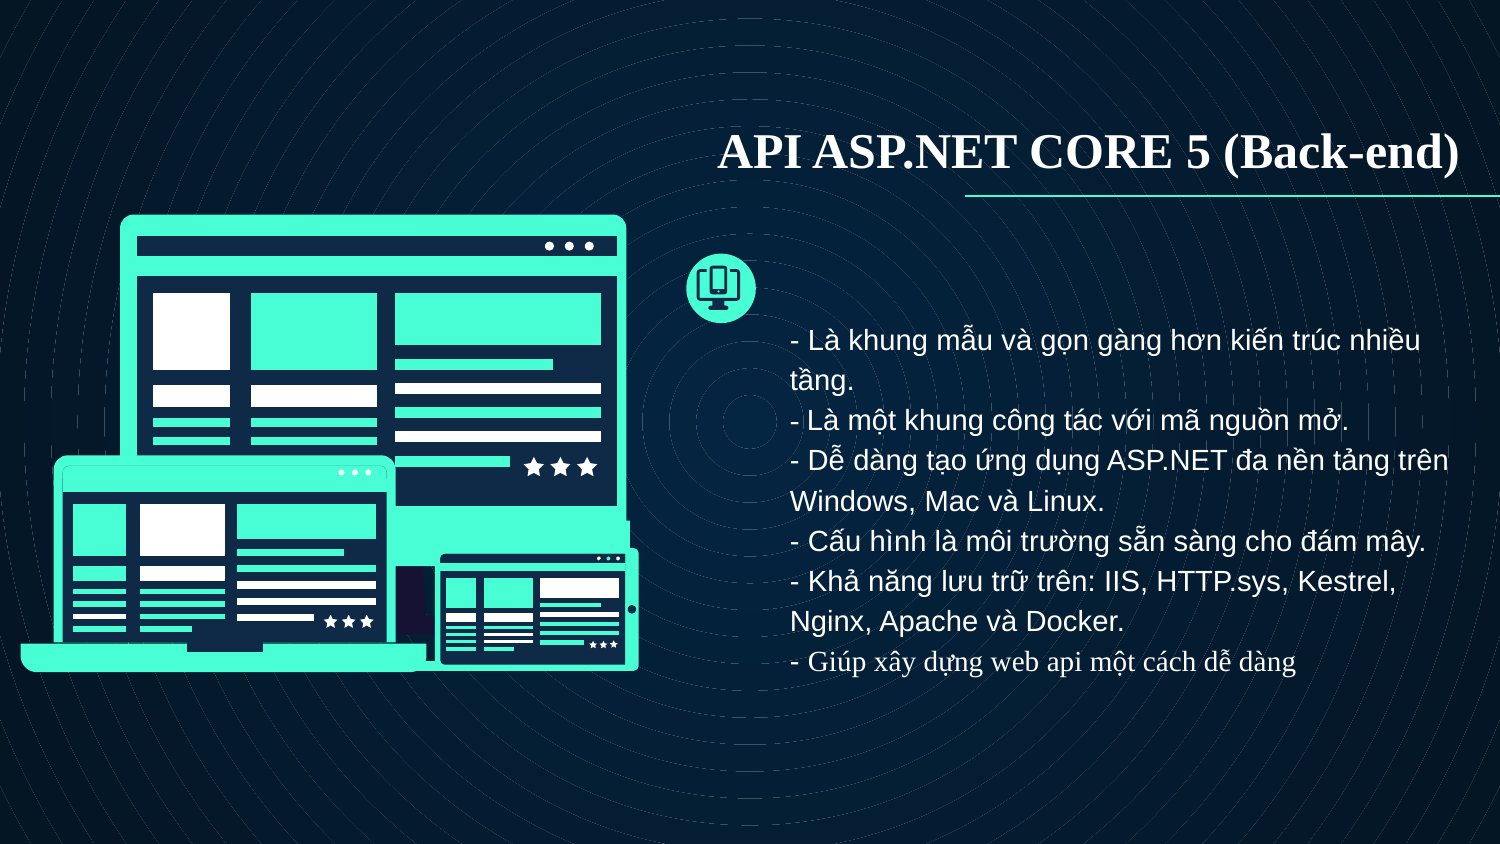

API ASP.NET CORE 5 (Back-end)

- Là khung mẫu và gọn gàng hơn kiến trúc nhiều tầng.
- Là một khung công tác với mã nguồn mở.
- Dễ dàng tạo ứng dụng ASP.NET đa nền tảng trên Windows, Mac và Linux.
- Cấu hình là môi trường sẵn sàng cho đám mây.
- Khả năng lưu trữ trên: IIS, HTTP.sys, Kestrel, Nginx, Apache và Docker.
- Giúp xây dựng web api một cách dễ dàng